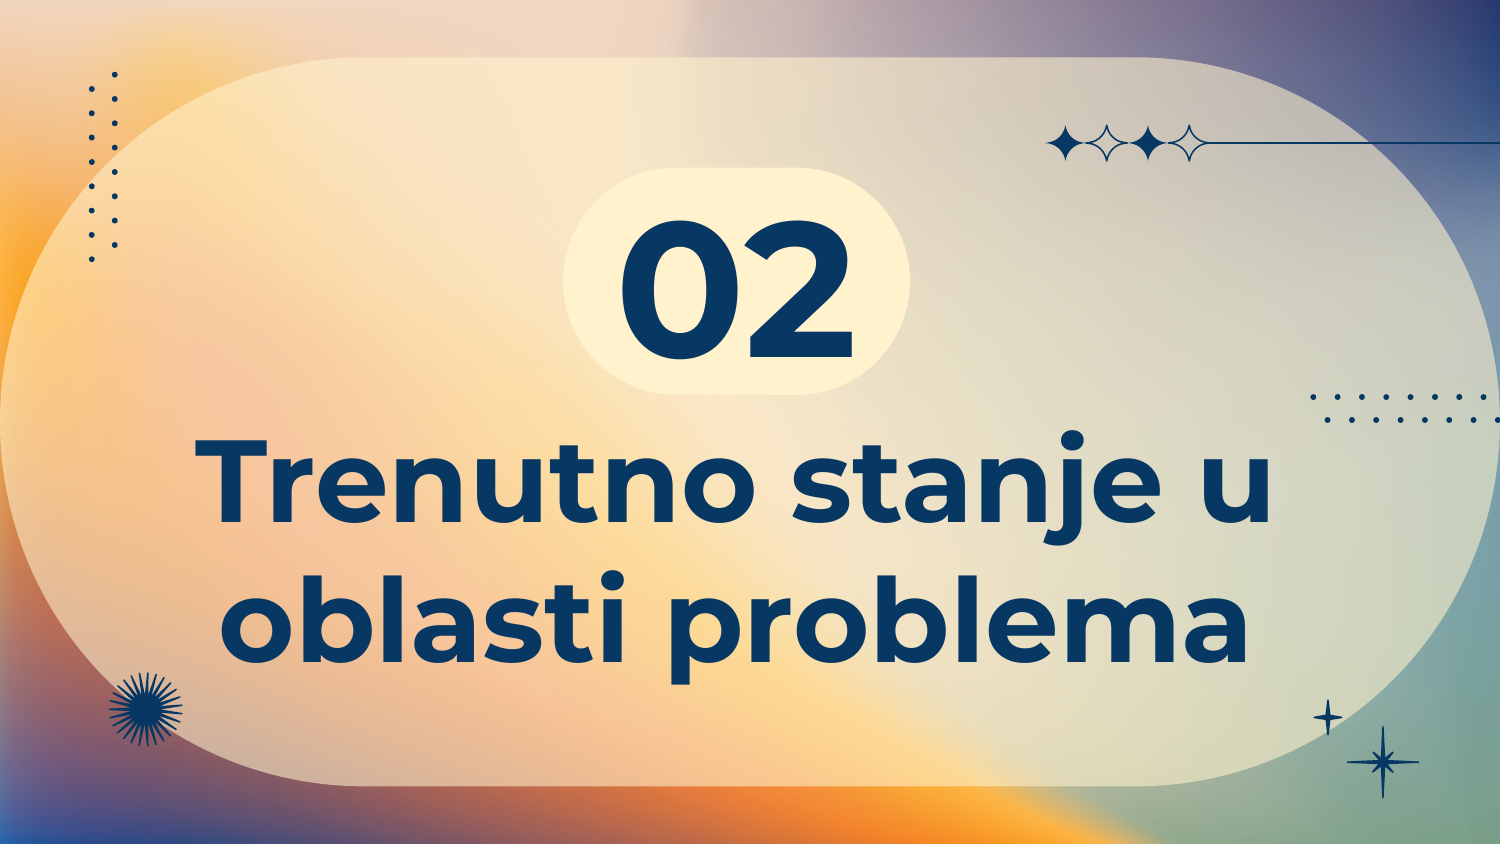

02
# Trenutno stanje u oblasti problema